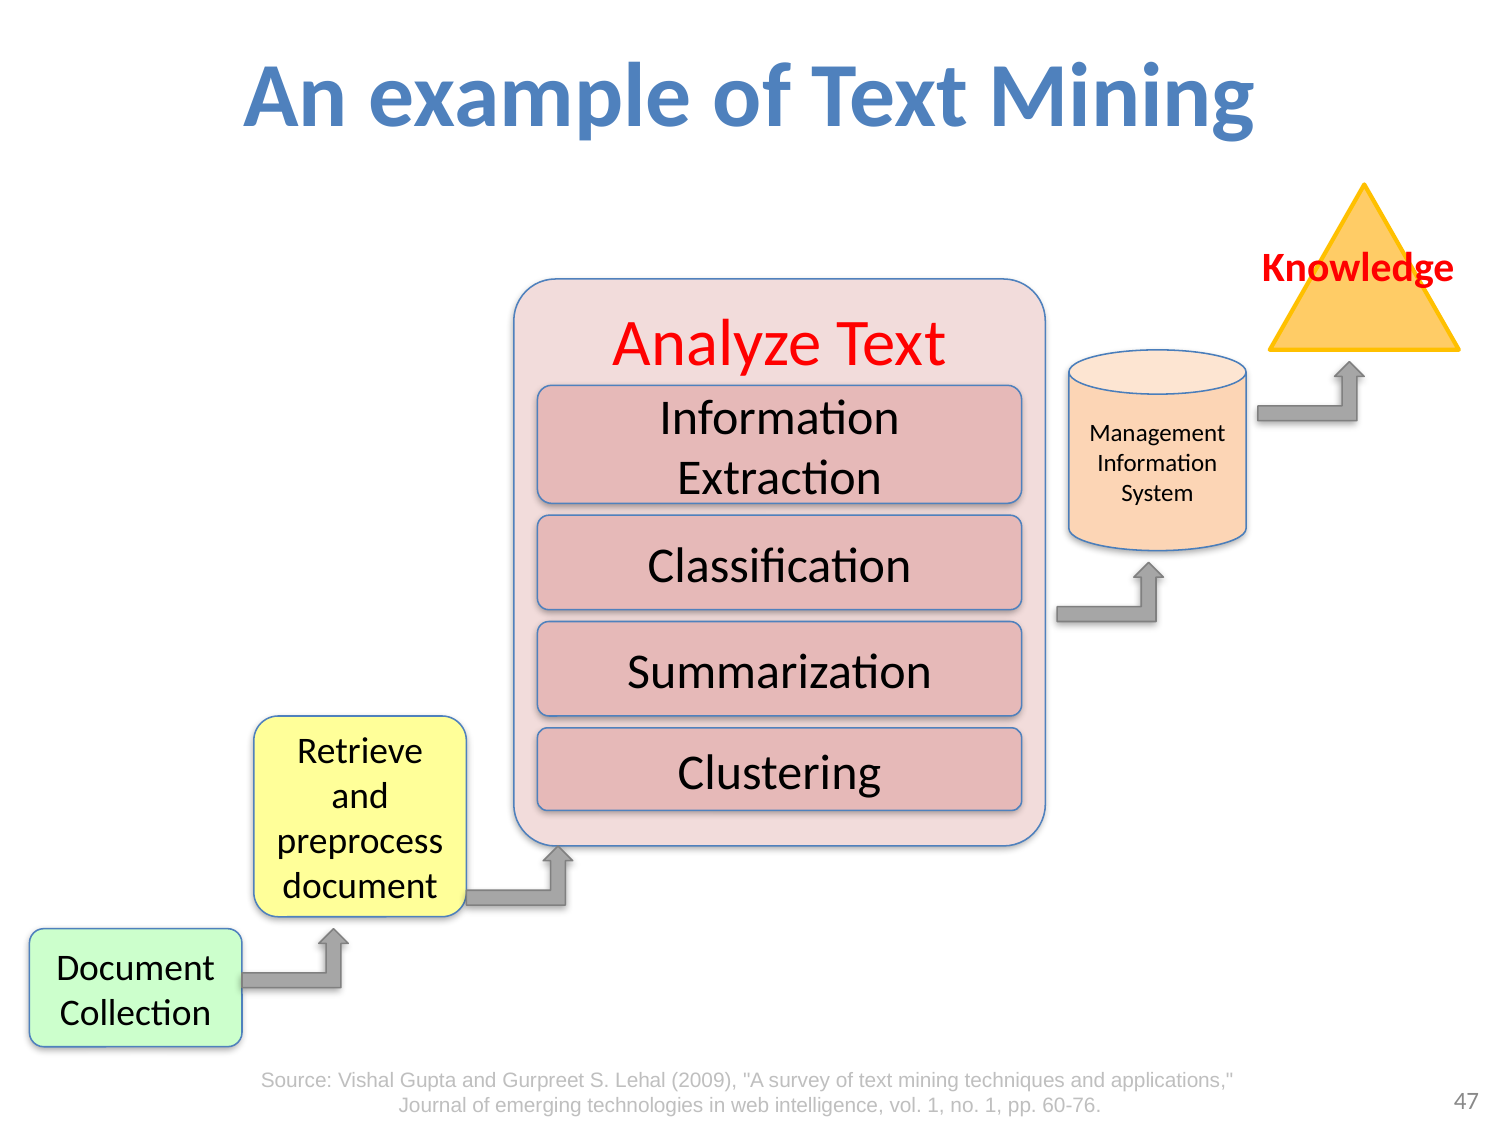

# An example of Text Mining

Knowledge
Analyze Text
Management Information System

Information Extraction
Classification

Summarization
Retrieve and preprocess document
Clustering

Document Collection

Source: Vishal Gupta and Gurpreet S. Lehal (2009), "A survey of text mining techniques and applications,"
Journal of emerging technologies in web intelligence, vol. 1, no. 1, pp. 60-76.
47